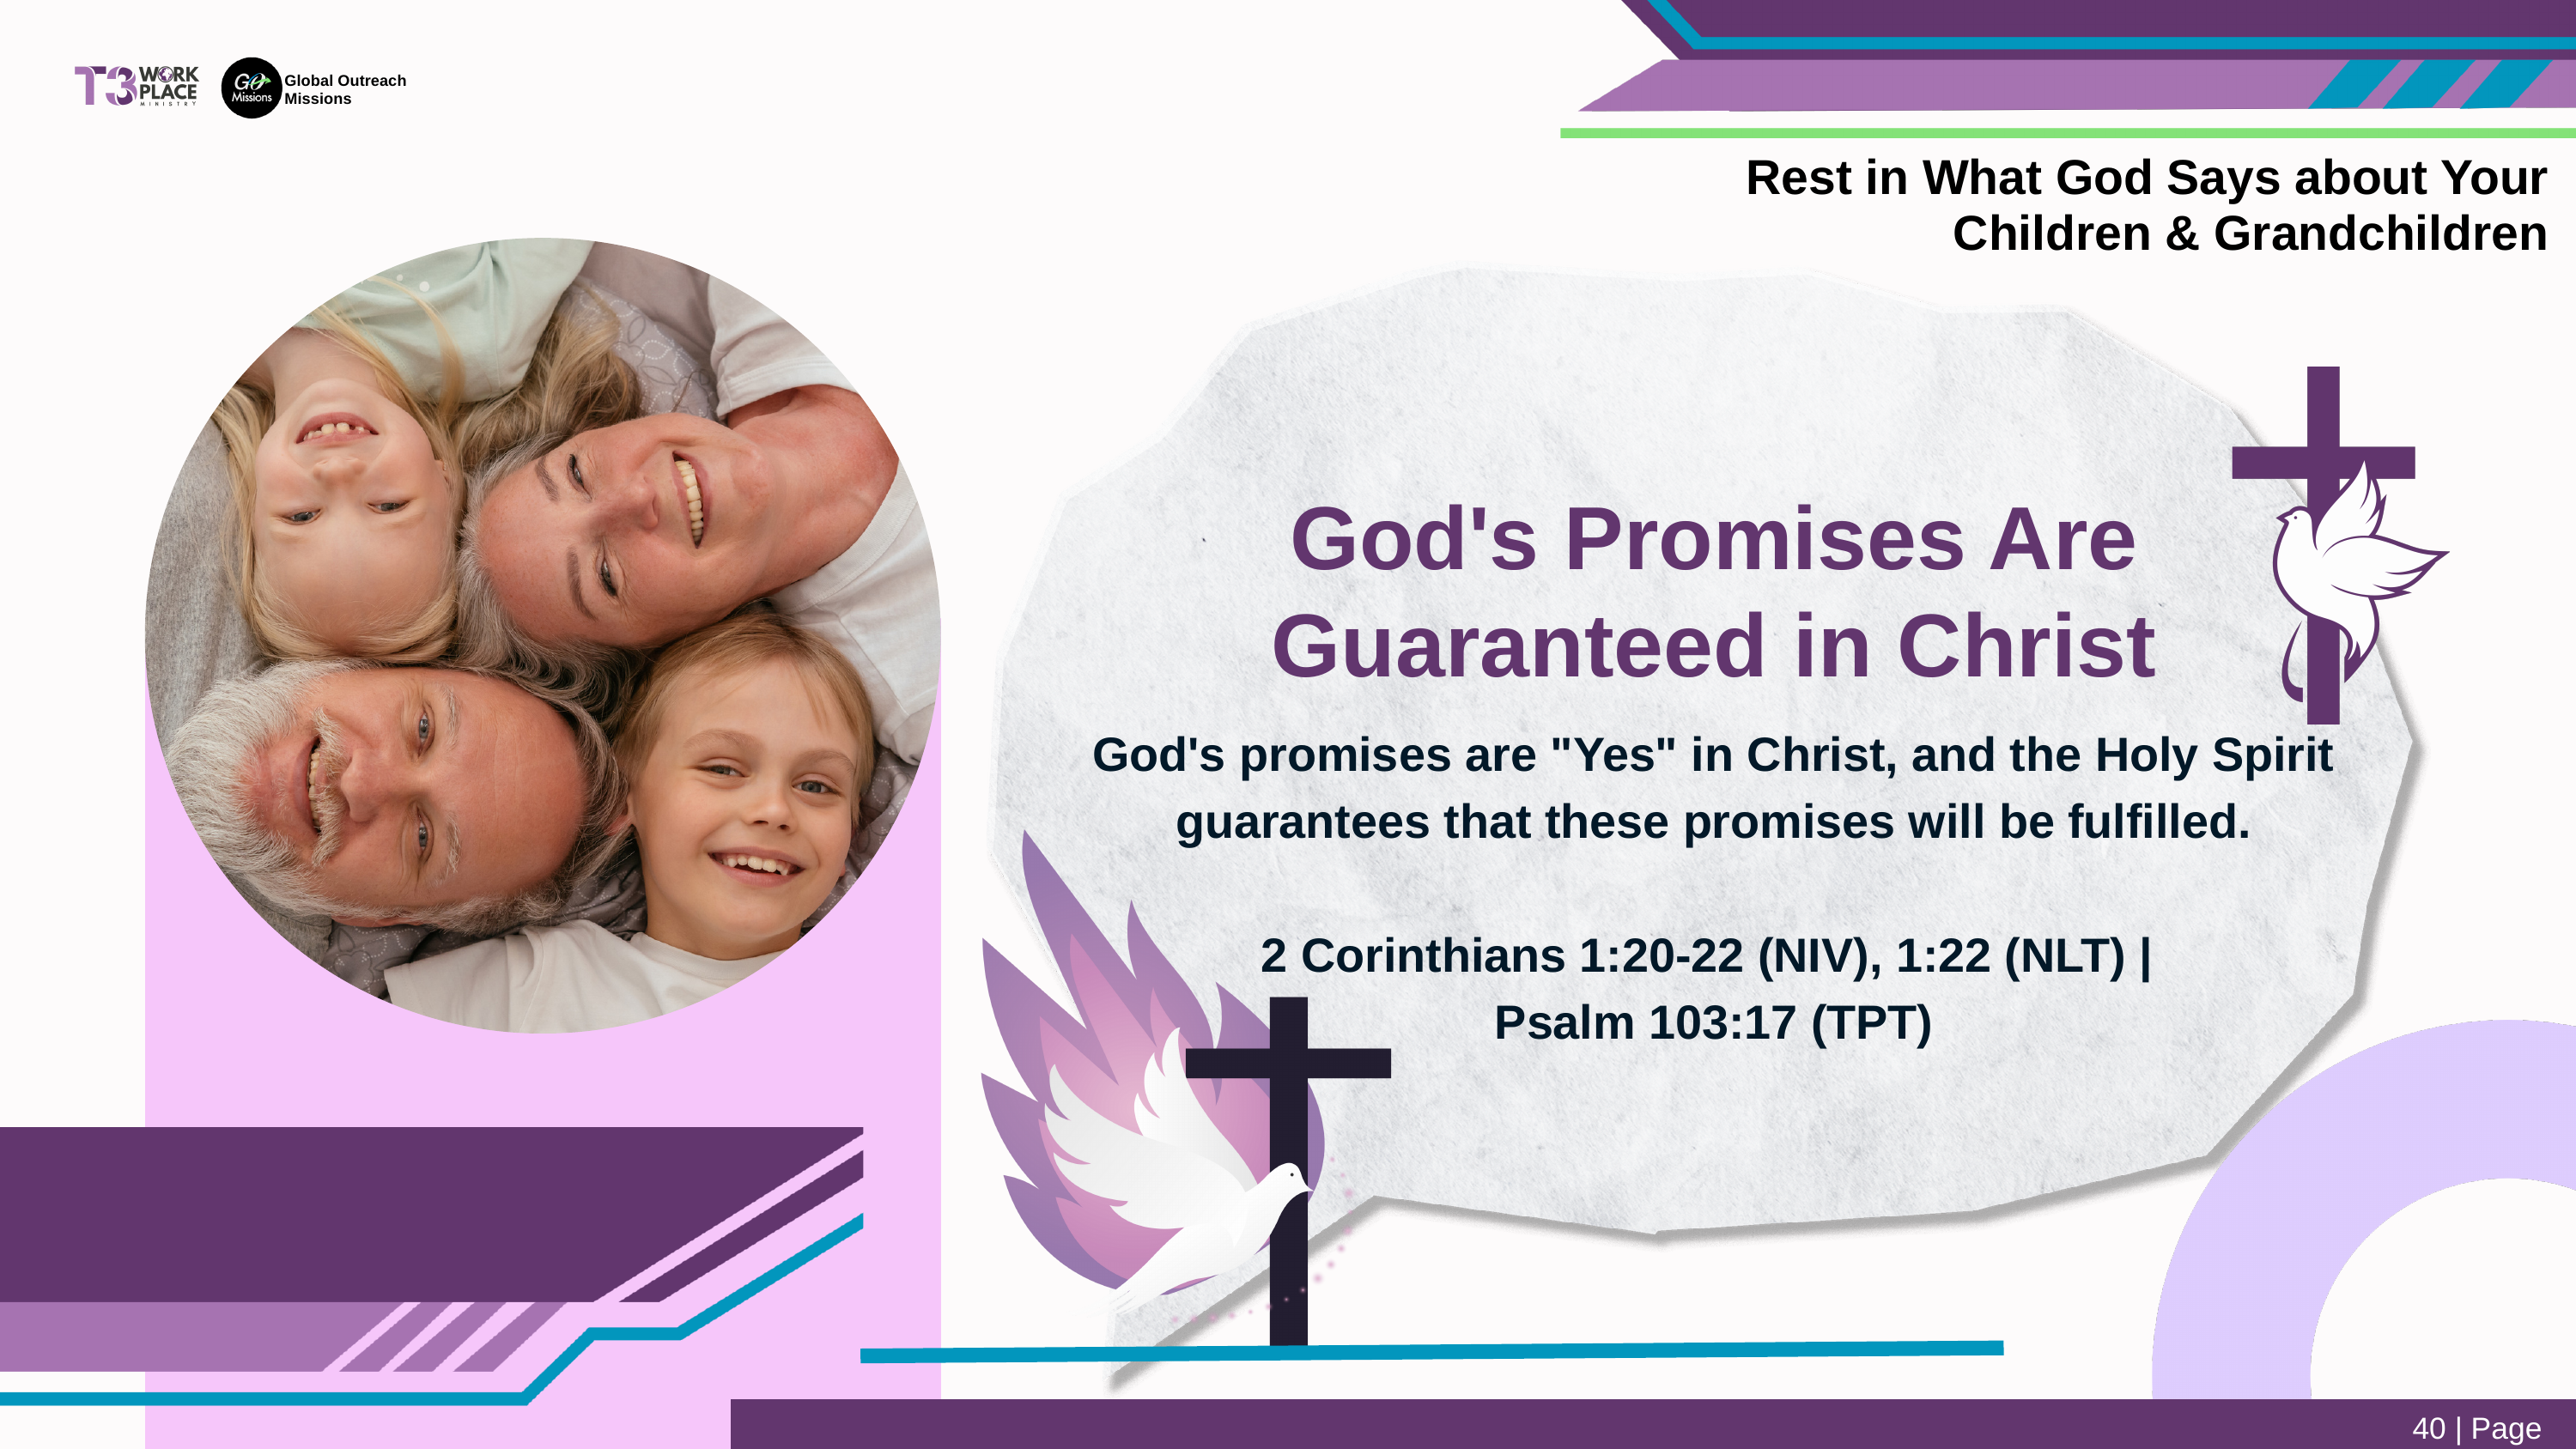

Global Outreach
Missions
Rest in What God Says about Your Children & Grandchildren

God's Promises Are Guaranteed in Christ

God's promises are "Yes" in Christ, and the Holy Spirit guarantees that these promises will be fulfilled.

2 Corinthians 1:20-22 (NIV), 1:22 (NLT) |
Psalm 103:17 (TPT)

40 | Page